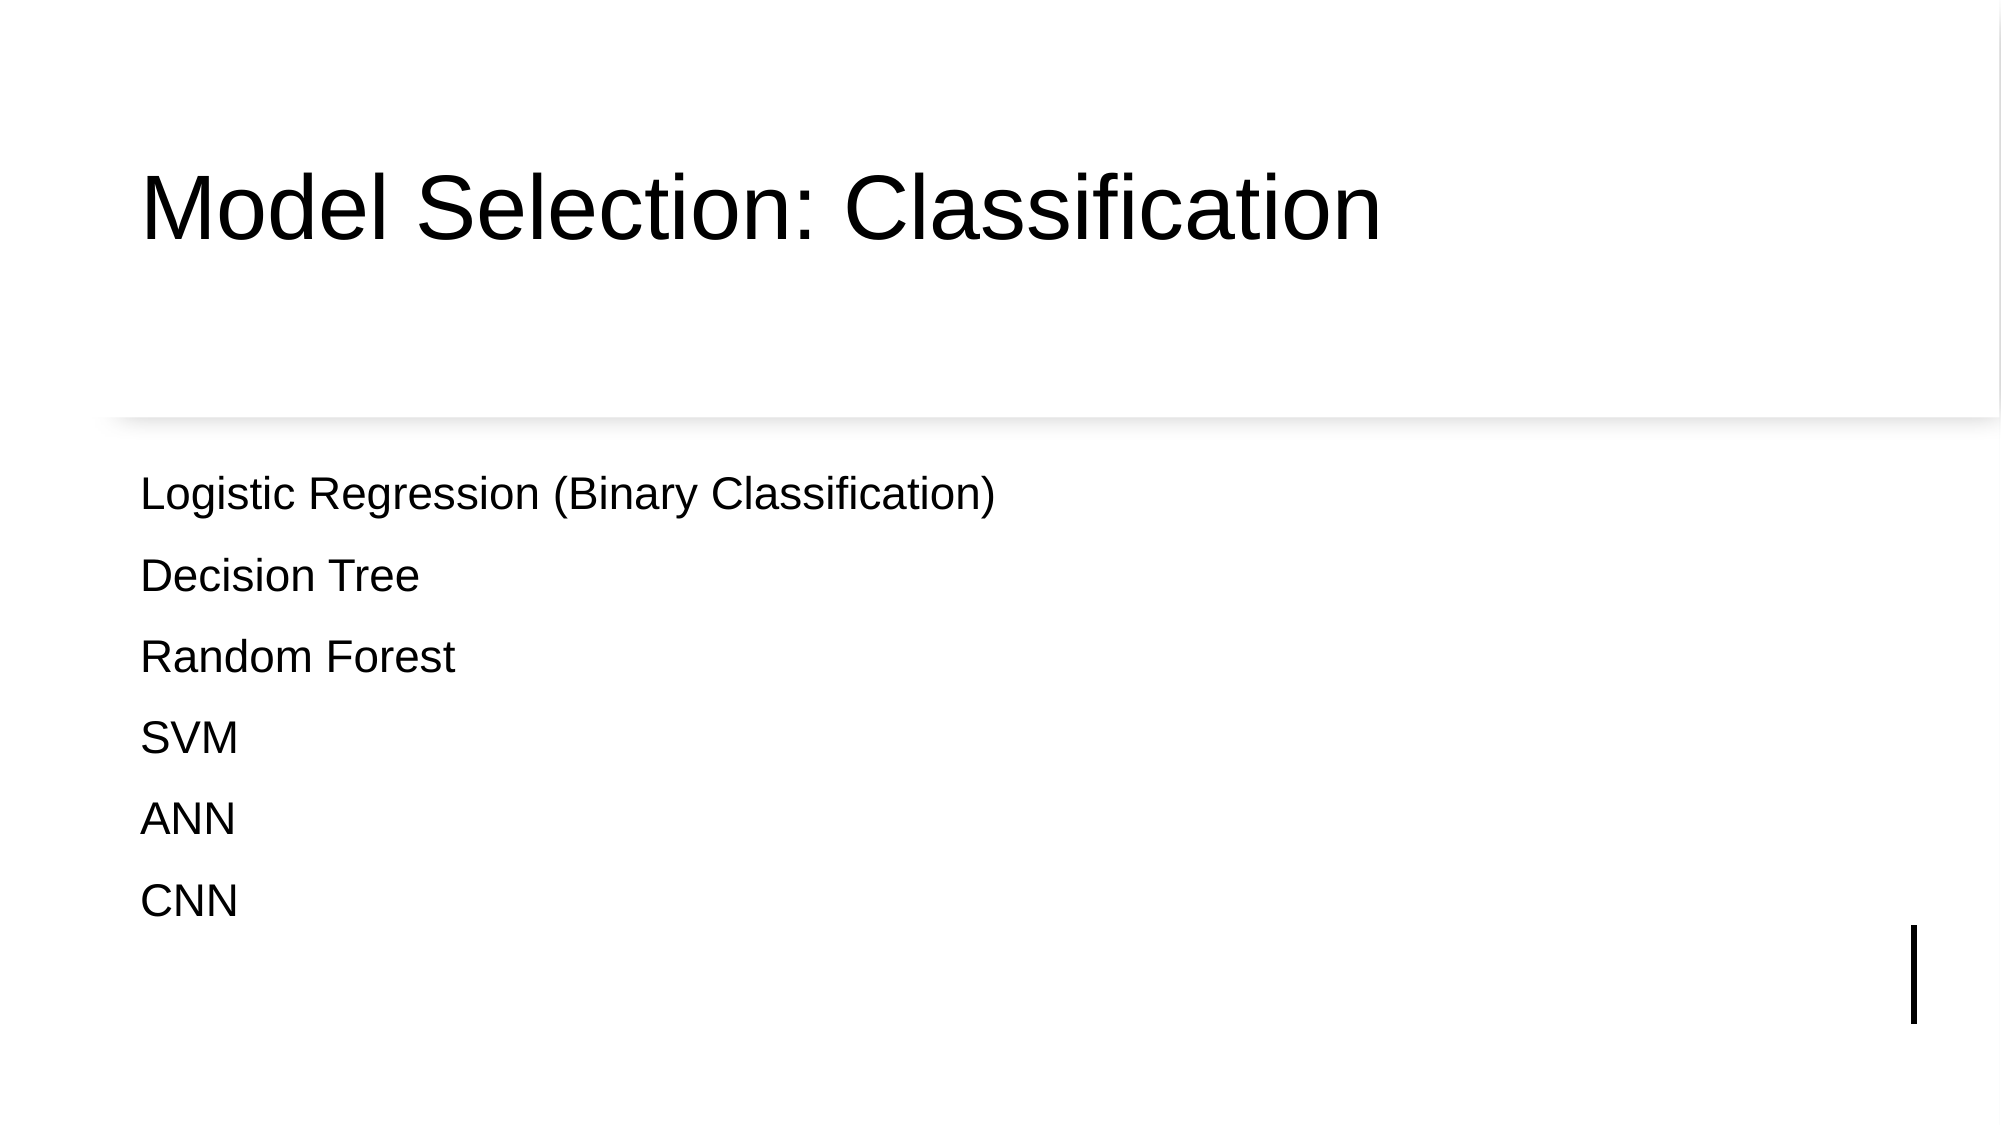

# Model Selection: Classification

Logistic Regression (Binary Classification)
Decision Tree
Random Forest
SVM
ANN
CNN